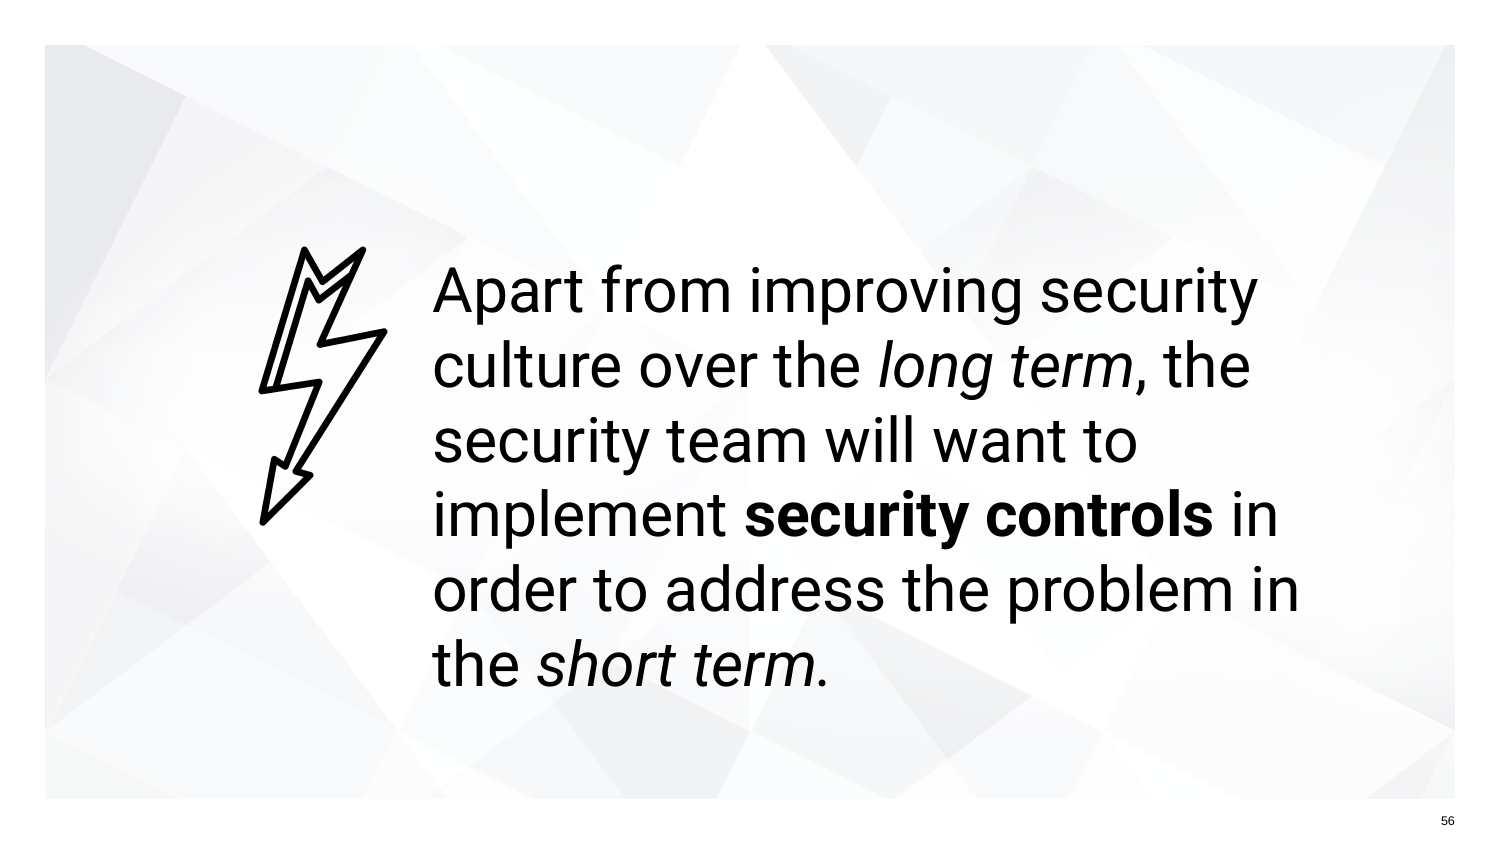

# Apart from improving security culture over the long term, the security team will want to implement security controls in order to address the problem in the short term.

56